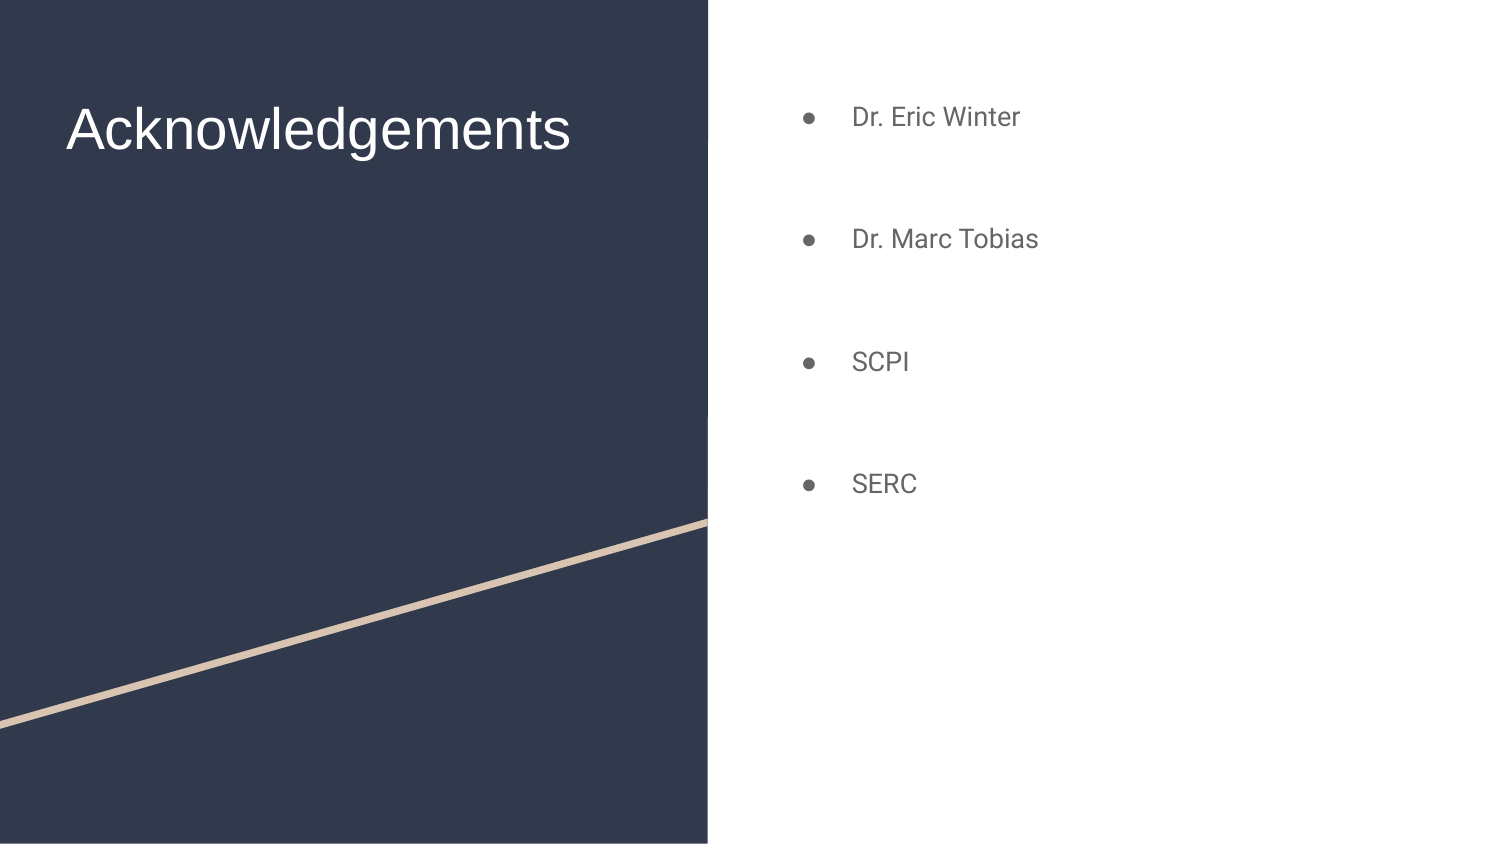

# Acknowledgements
Dr. Eric Winter

Dr. Marc Tobias

SCPI

SERC